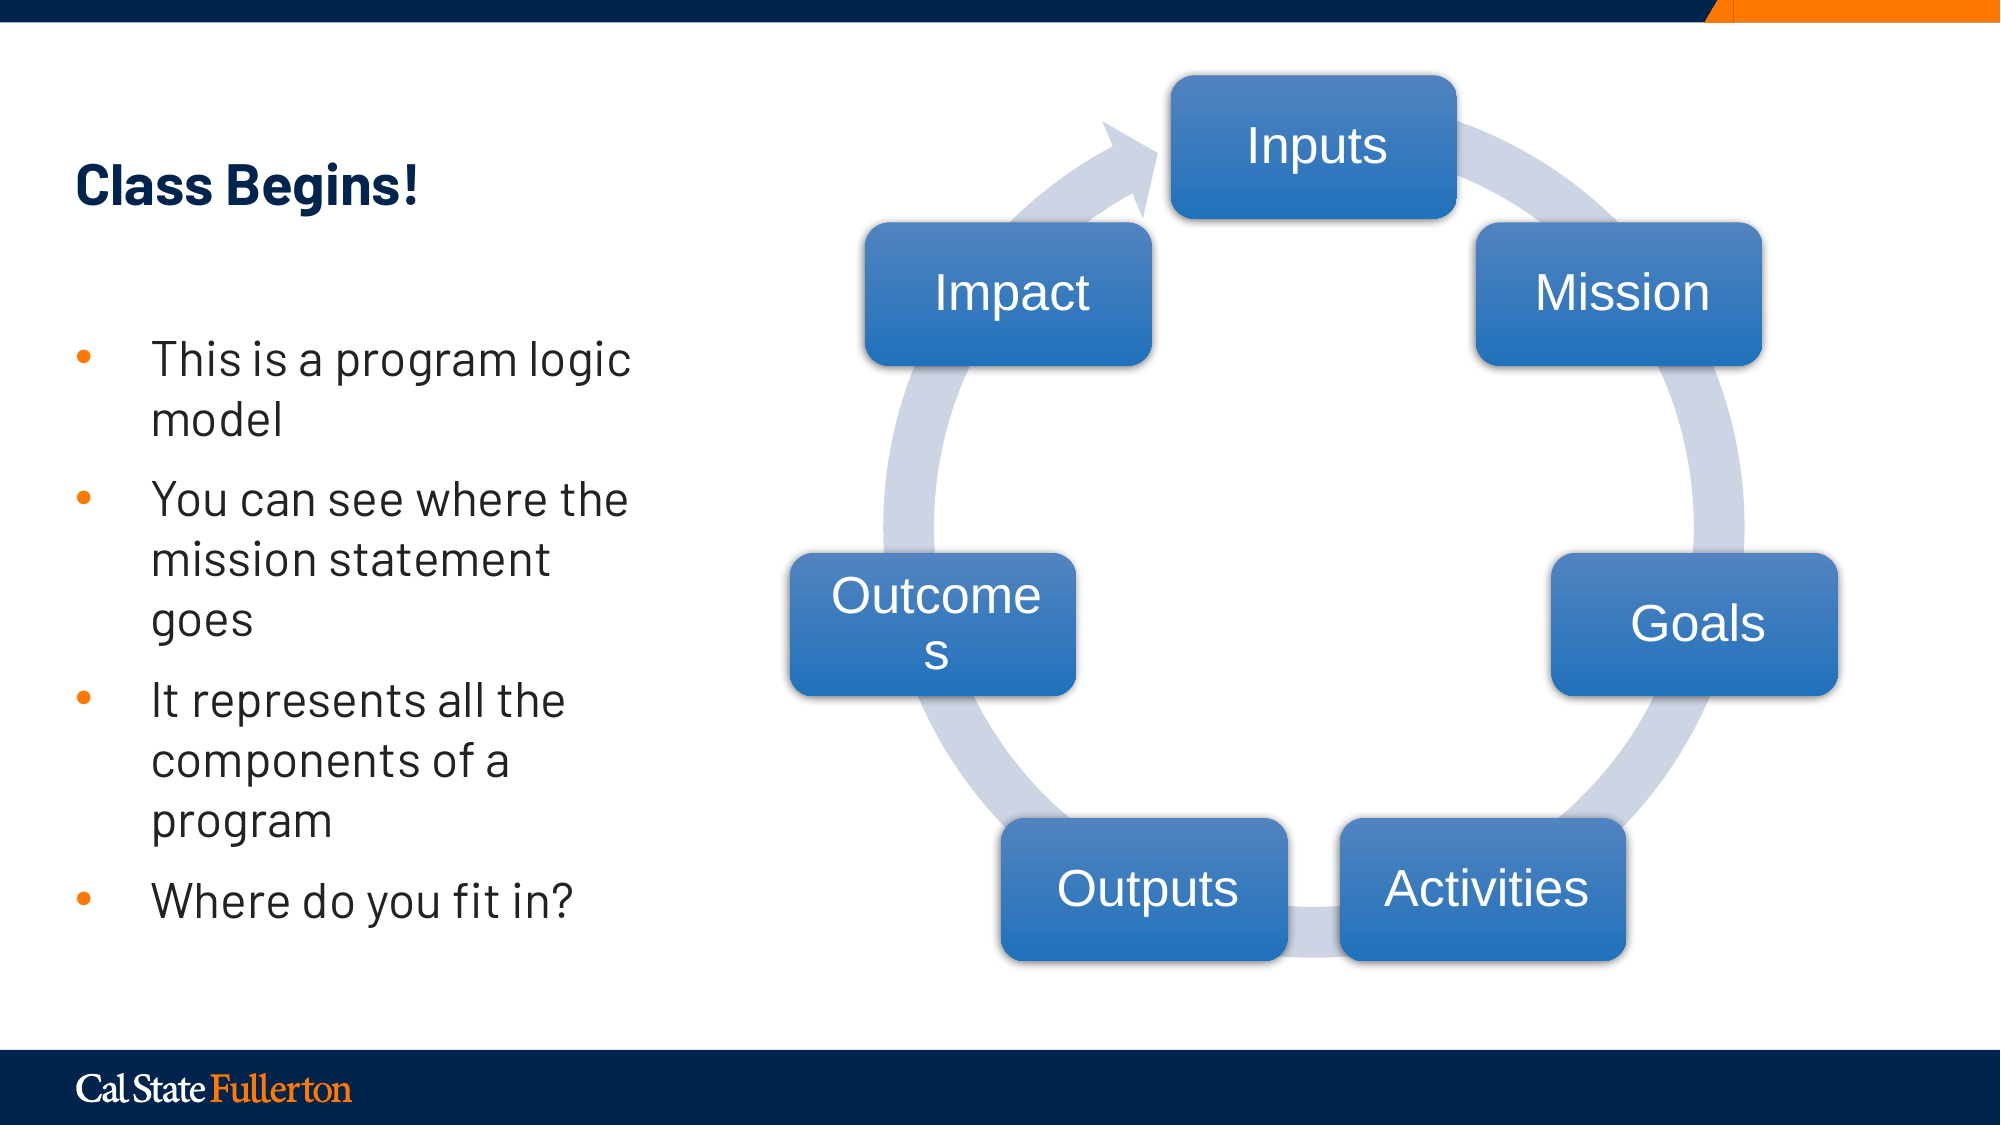

# Class Begins!
Inputs
Mission
Goals
Activities
Outputs
Outcomes
Impact
This is a program logic model
You can see where the mission statement goes
It represents all the components of a program
Where do you fit in?